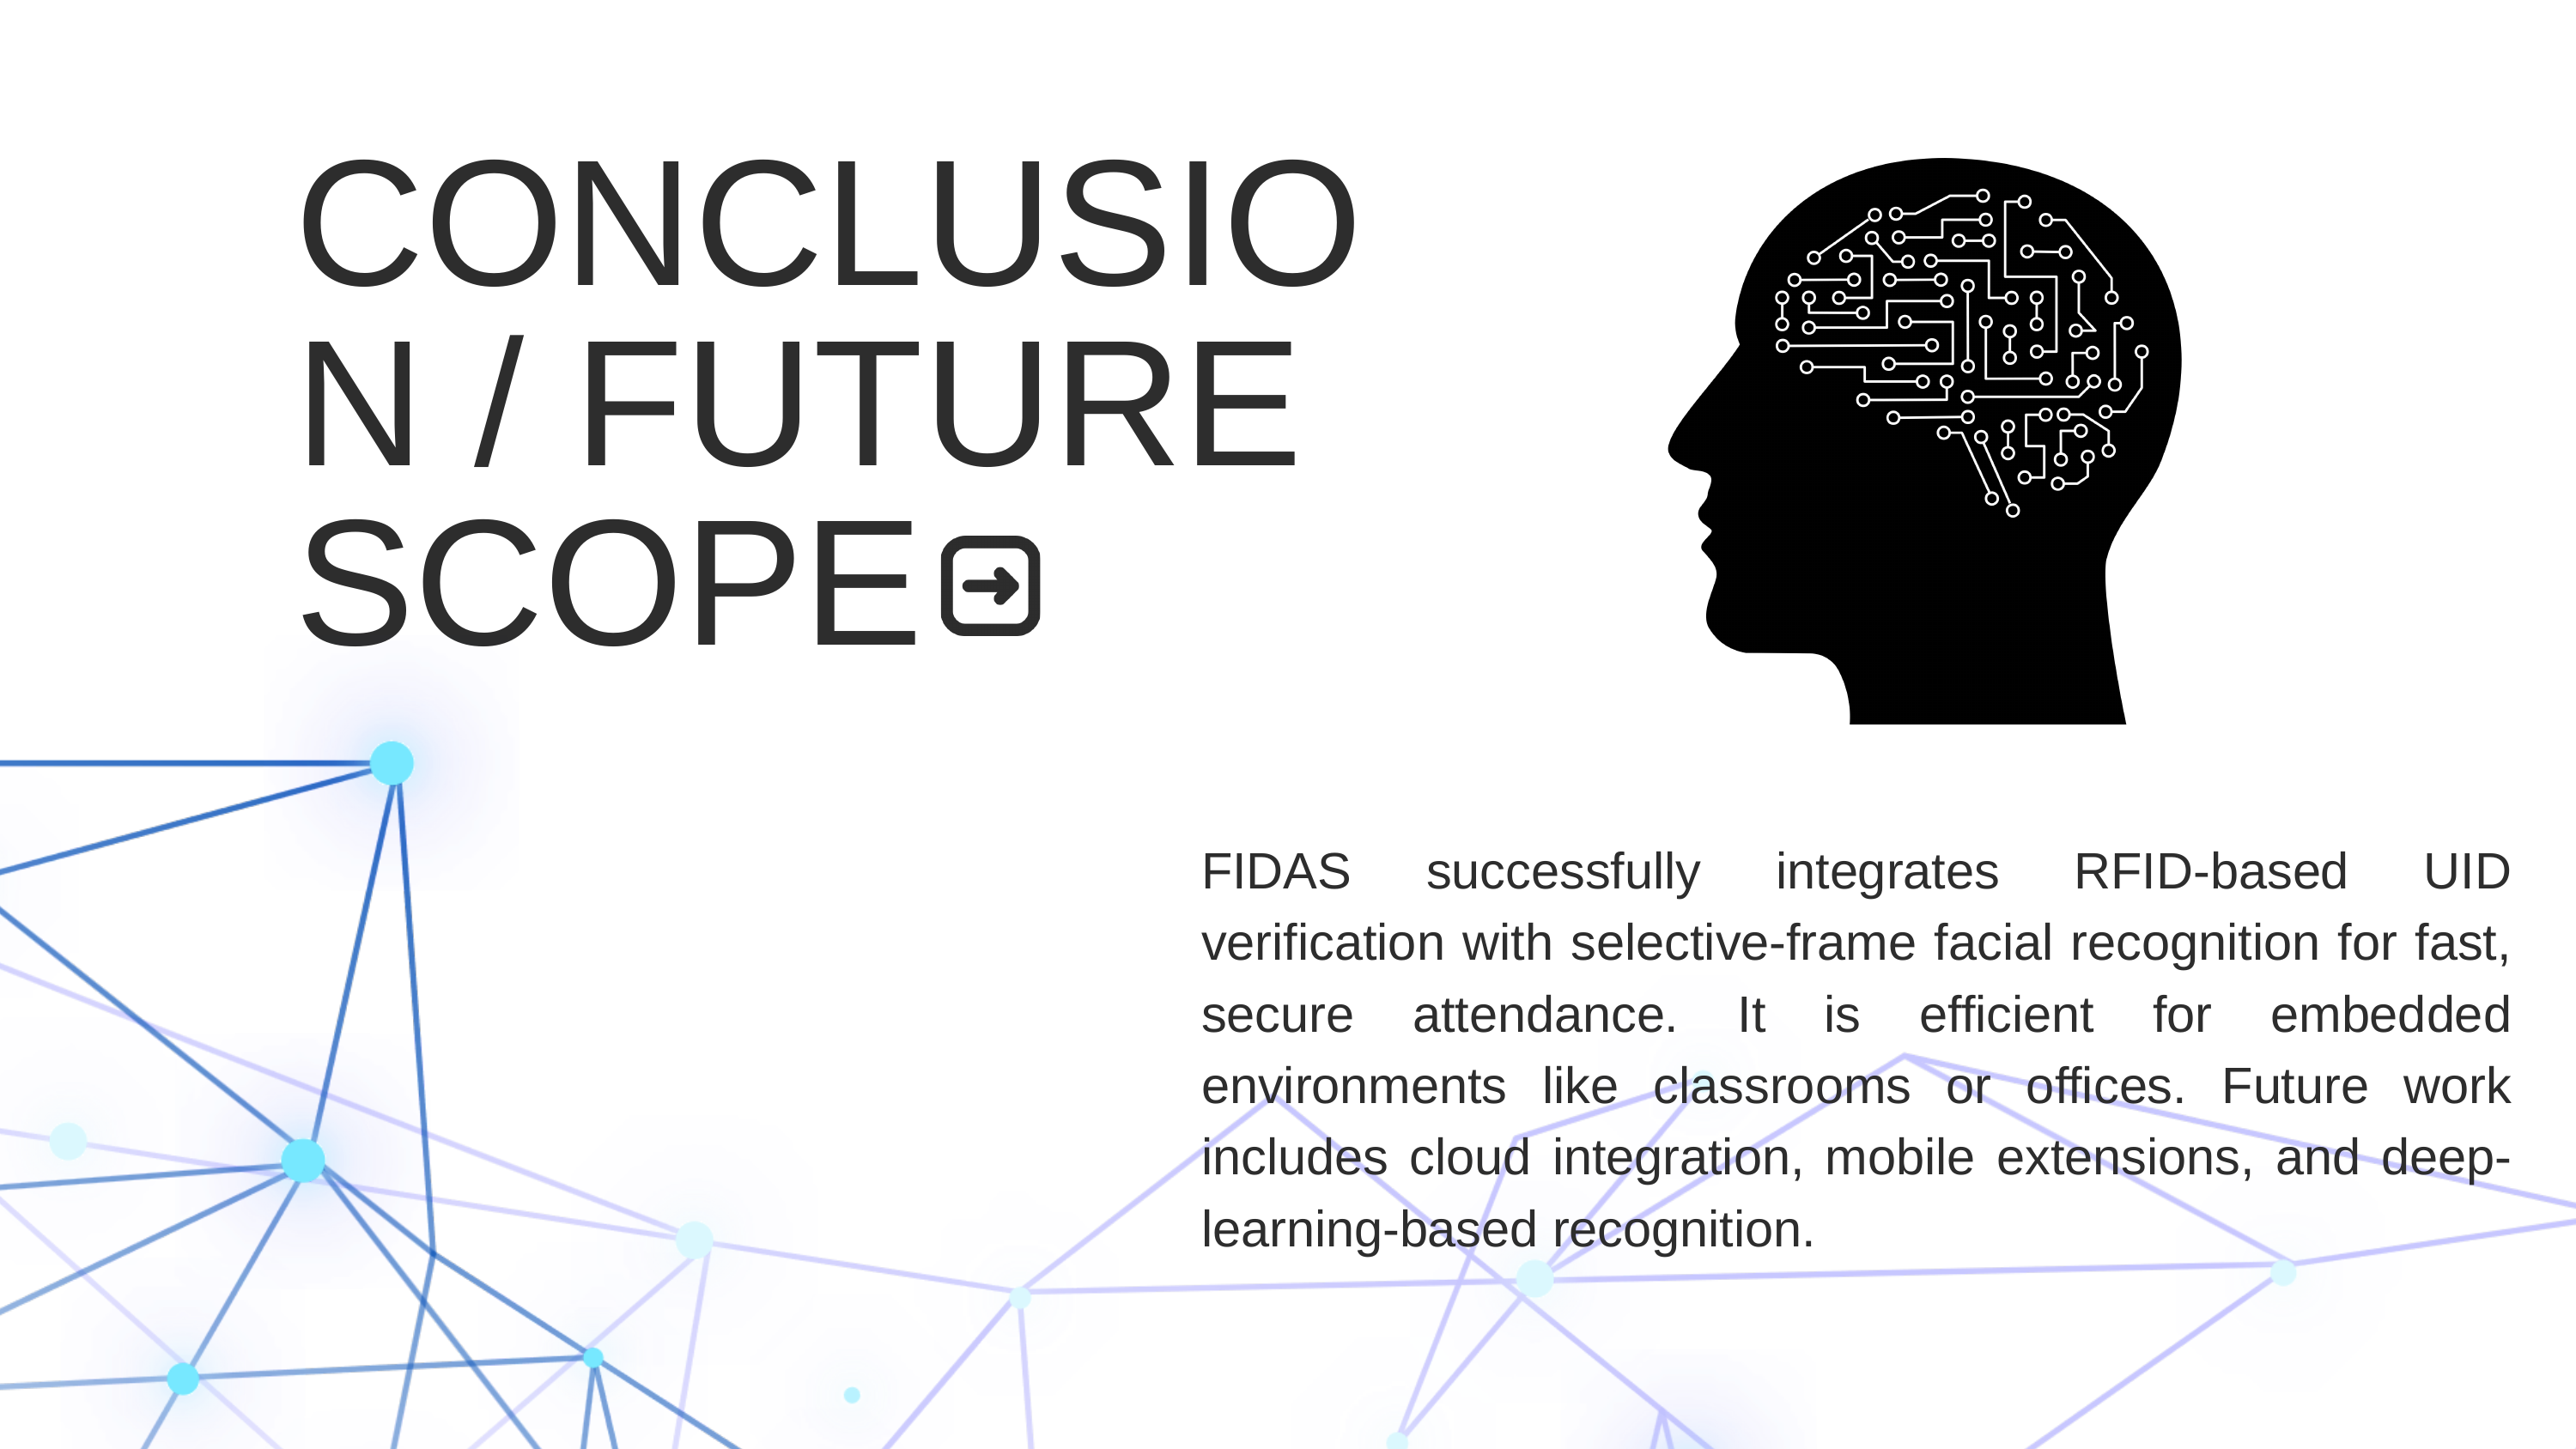

CONCLUSION / FUTURE SCOPE

FIDAS successfully integrates RFID-based UID verification with selective-frame facial recognition for fast, secure attendance. It is efficient for embedded environments like classrooms or offices. Future work includes cloud integration, mobile extensions, and deep-learning-based recognition.